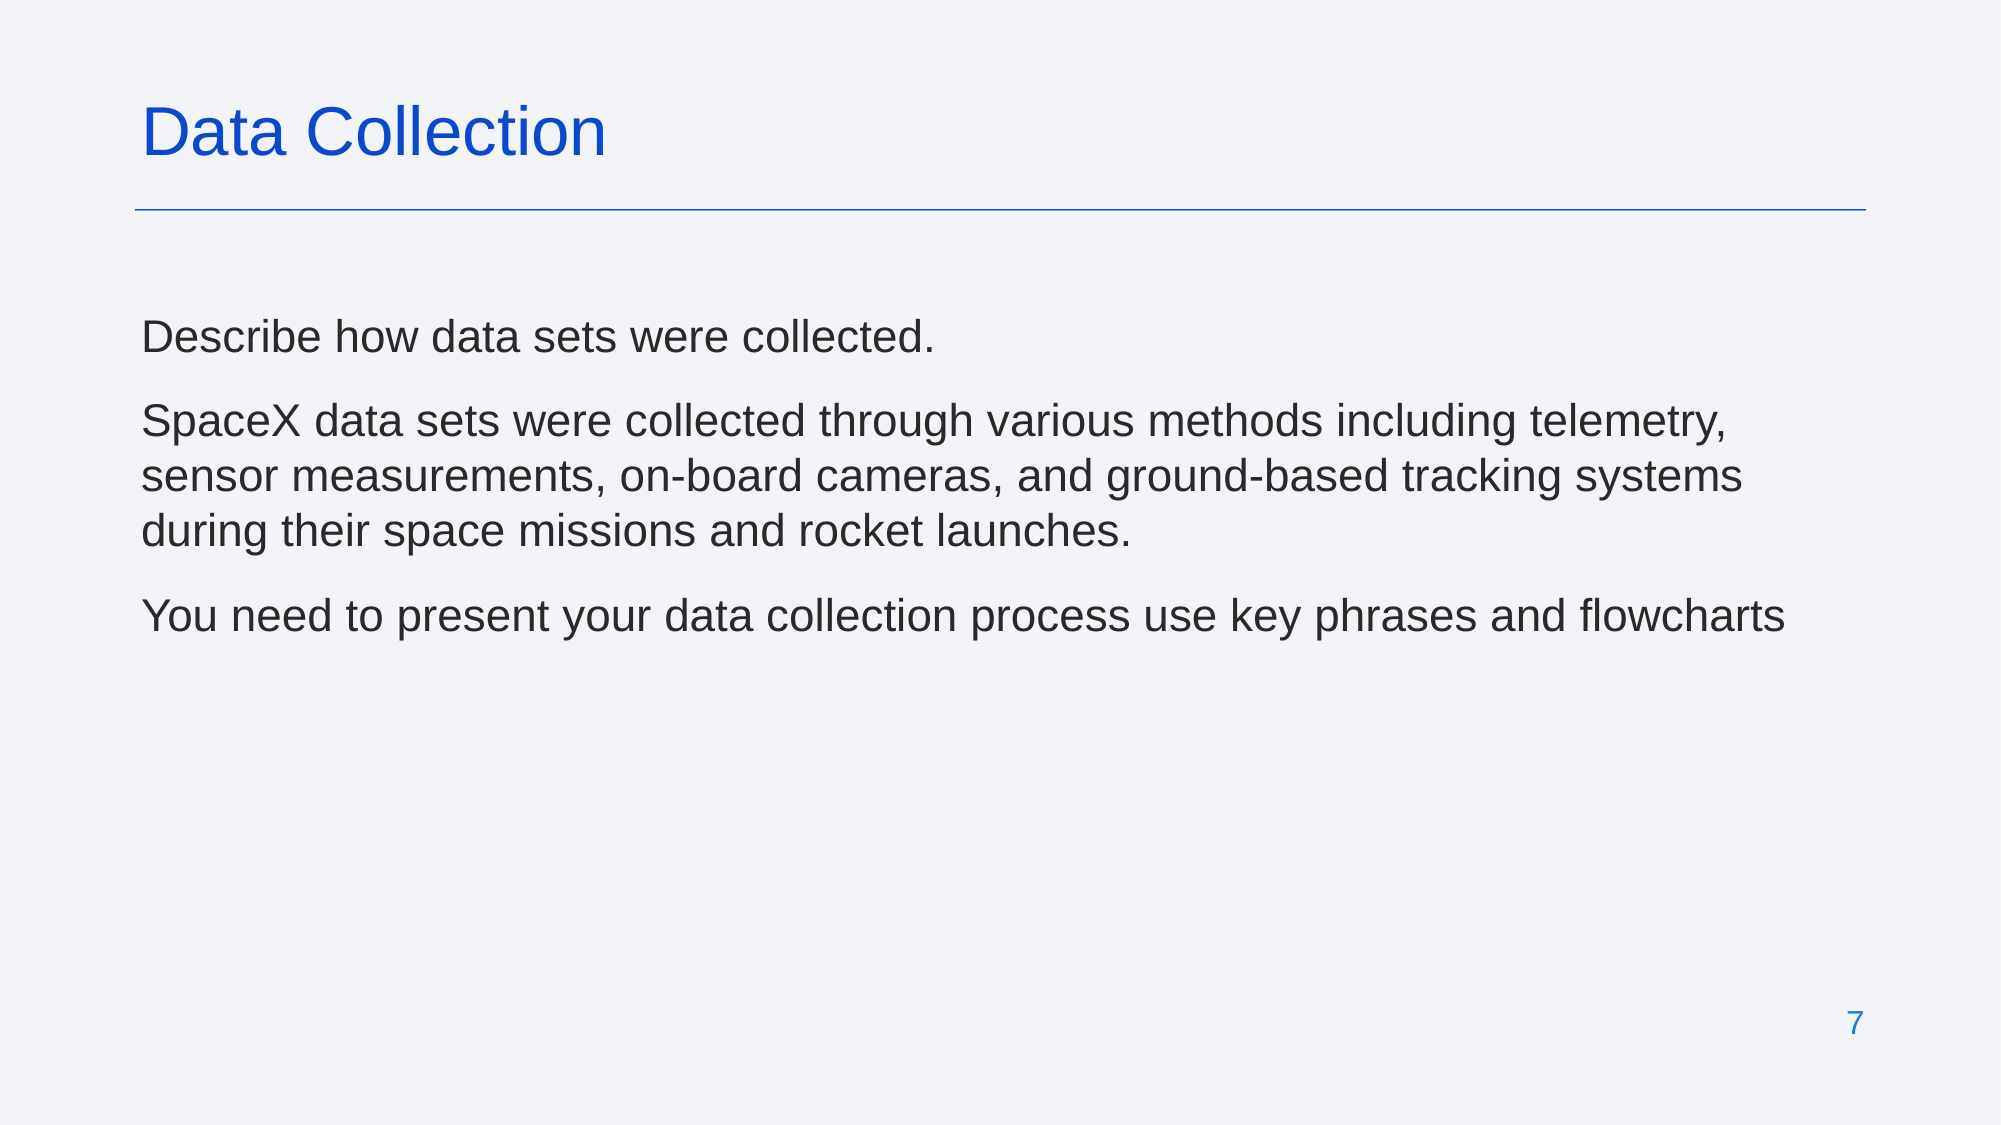

Data Collection
Describe how data sets were collected.
SpaceX data sets were collected through various methods including telemetry, sensor measurements, on-board cameras, and ground-based tracking systems during their space missions and rocket launches.
You need to present your data collection process use key phrases and flowcharts

7